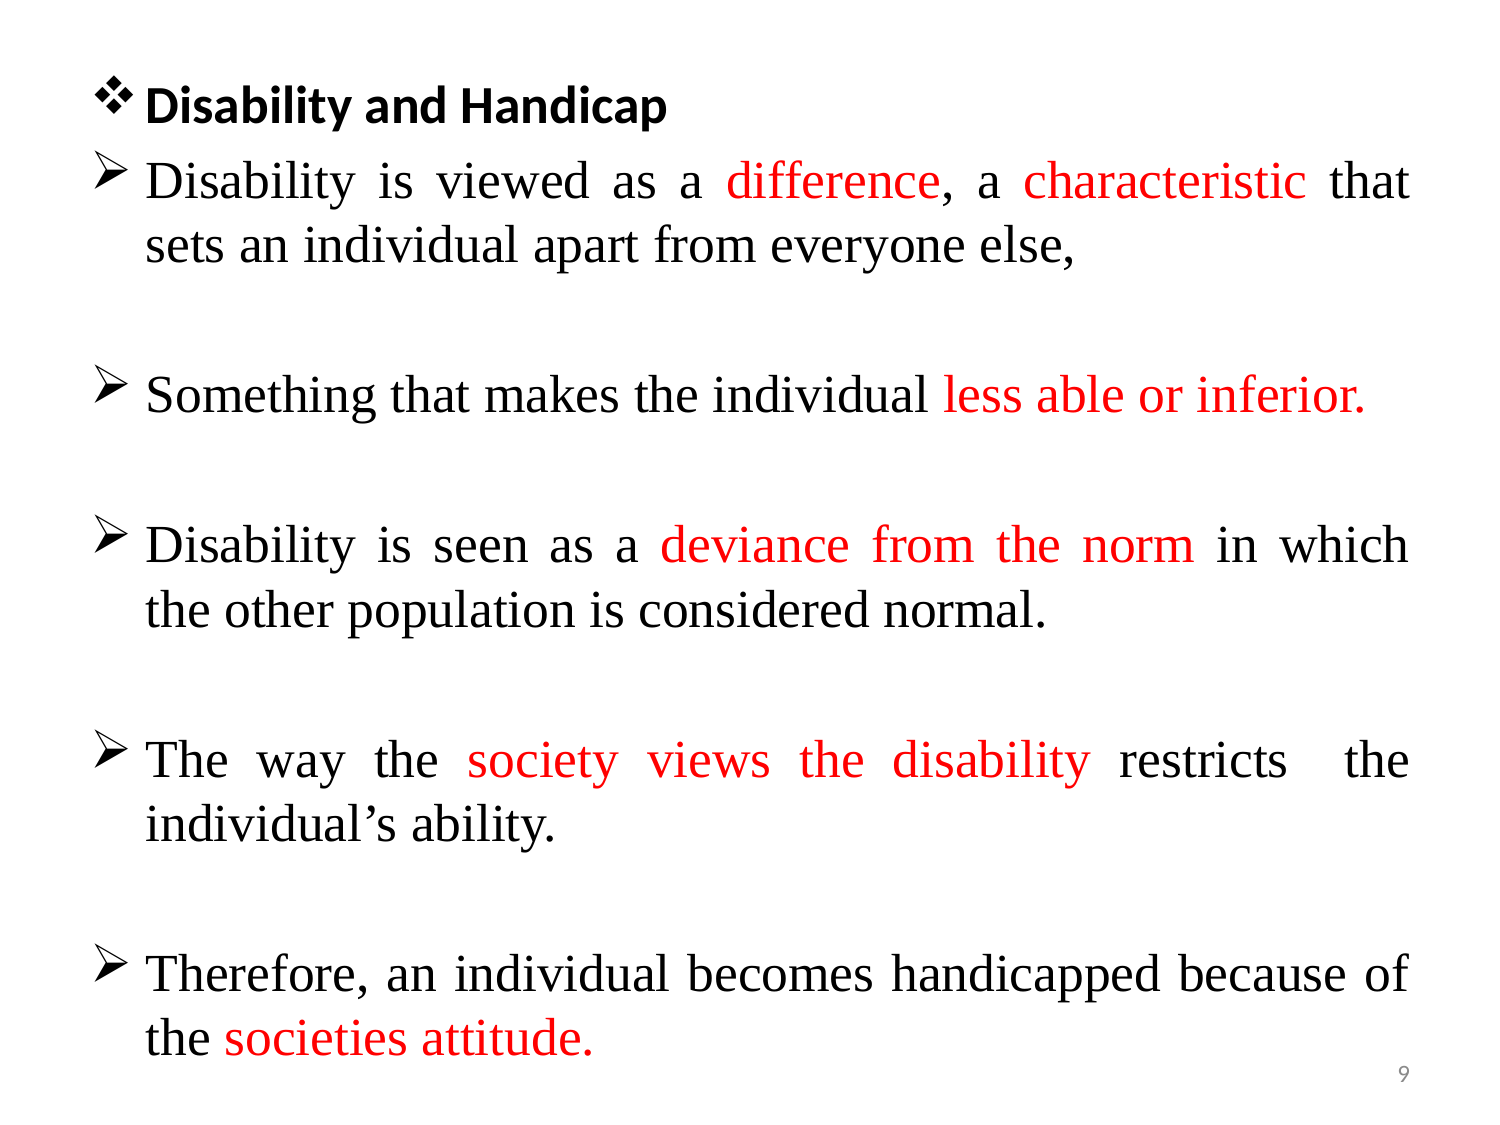

Disability and Handicap
Disability is viewed as a difference, a characteristic that sets an individual apart from everyone else,

Something that makes the individual less able or inferior.

Disability is seen as a deviance from the norm in which the other population is considered normal.

The way the society views the disability restricts  the individual’s ability.

Therefore, an individual becomes handicapped because of the societies attitude.
9